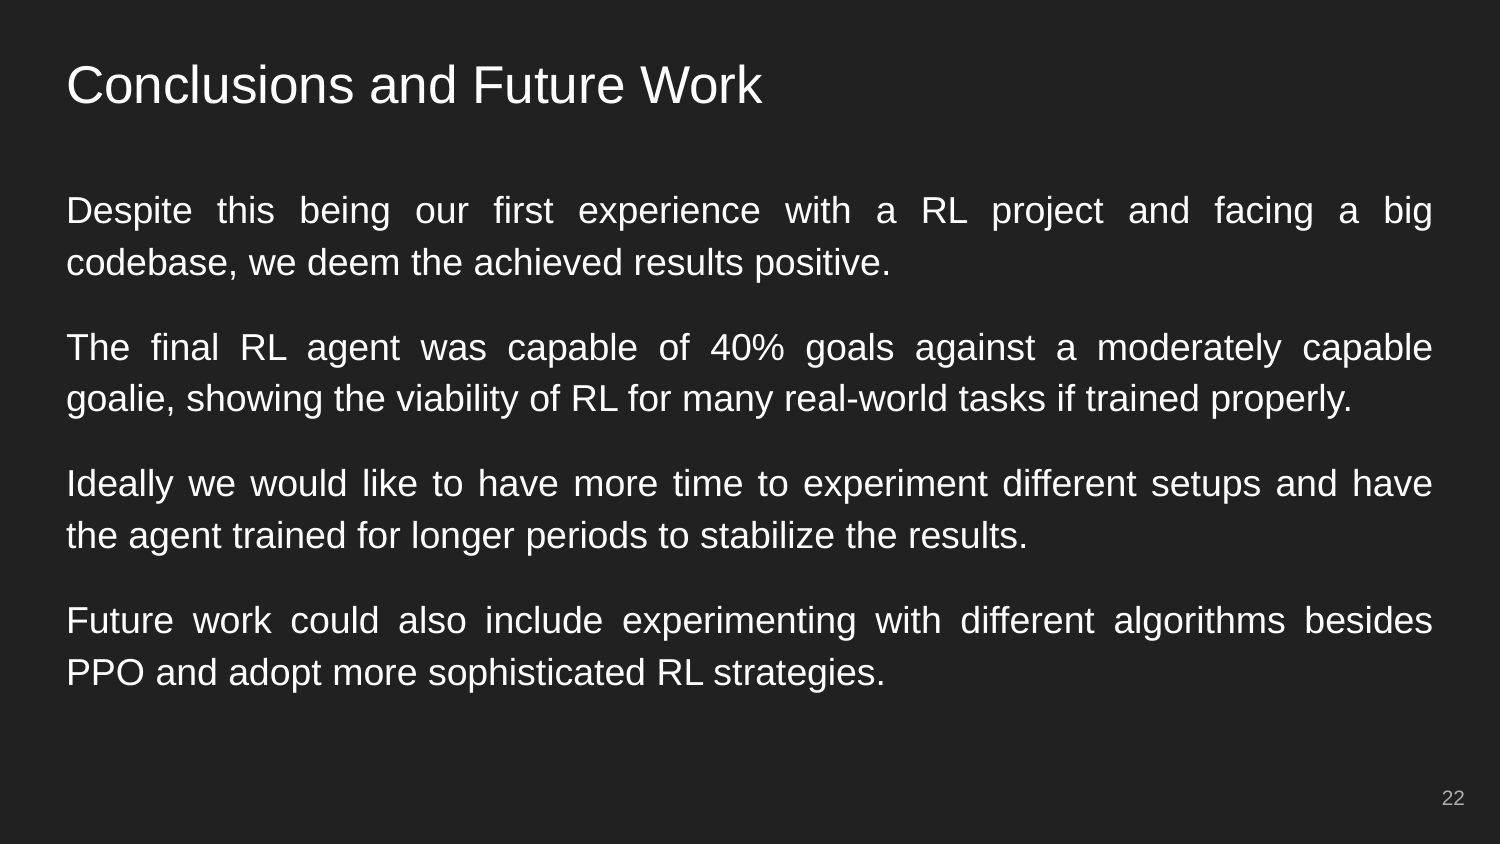

# Conclusions and Future Work
Despite this being our first experience with a RL project and facing a big codebase, we deem the achieved results positive.
The final RL agent was capable of 40% goals against a moderately capable goalie, showing the viability of RL for many real-world tasks if trained properly.
Ideally we would like to have more time to experiment different setups and have the agent trained for longer periods to stabilize the results.
Future work could also include experimenting with different algorithms besides PPO and adopt more sophisticated RL strategies.
22